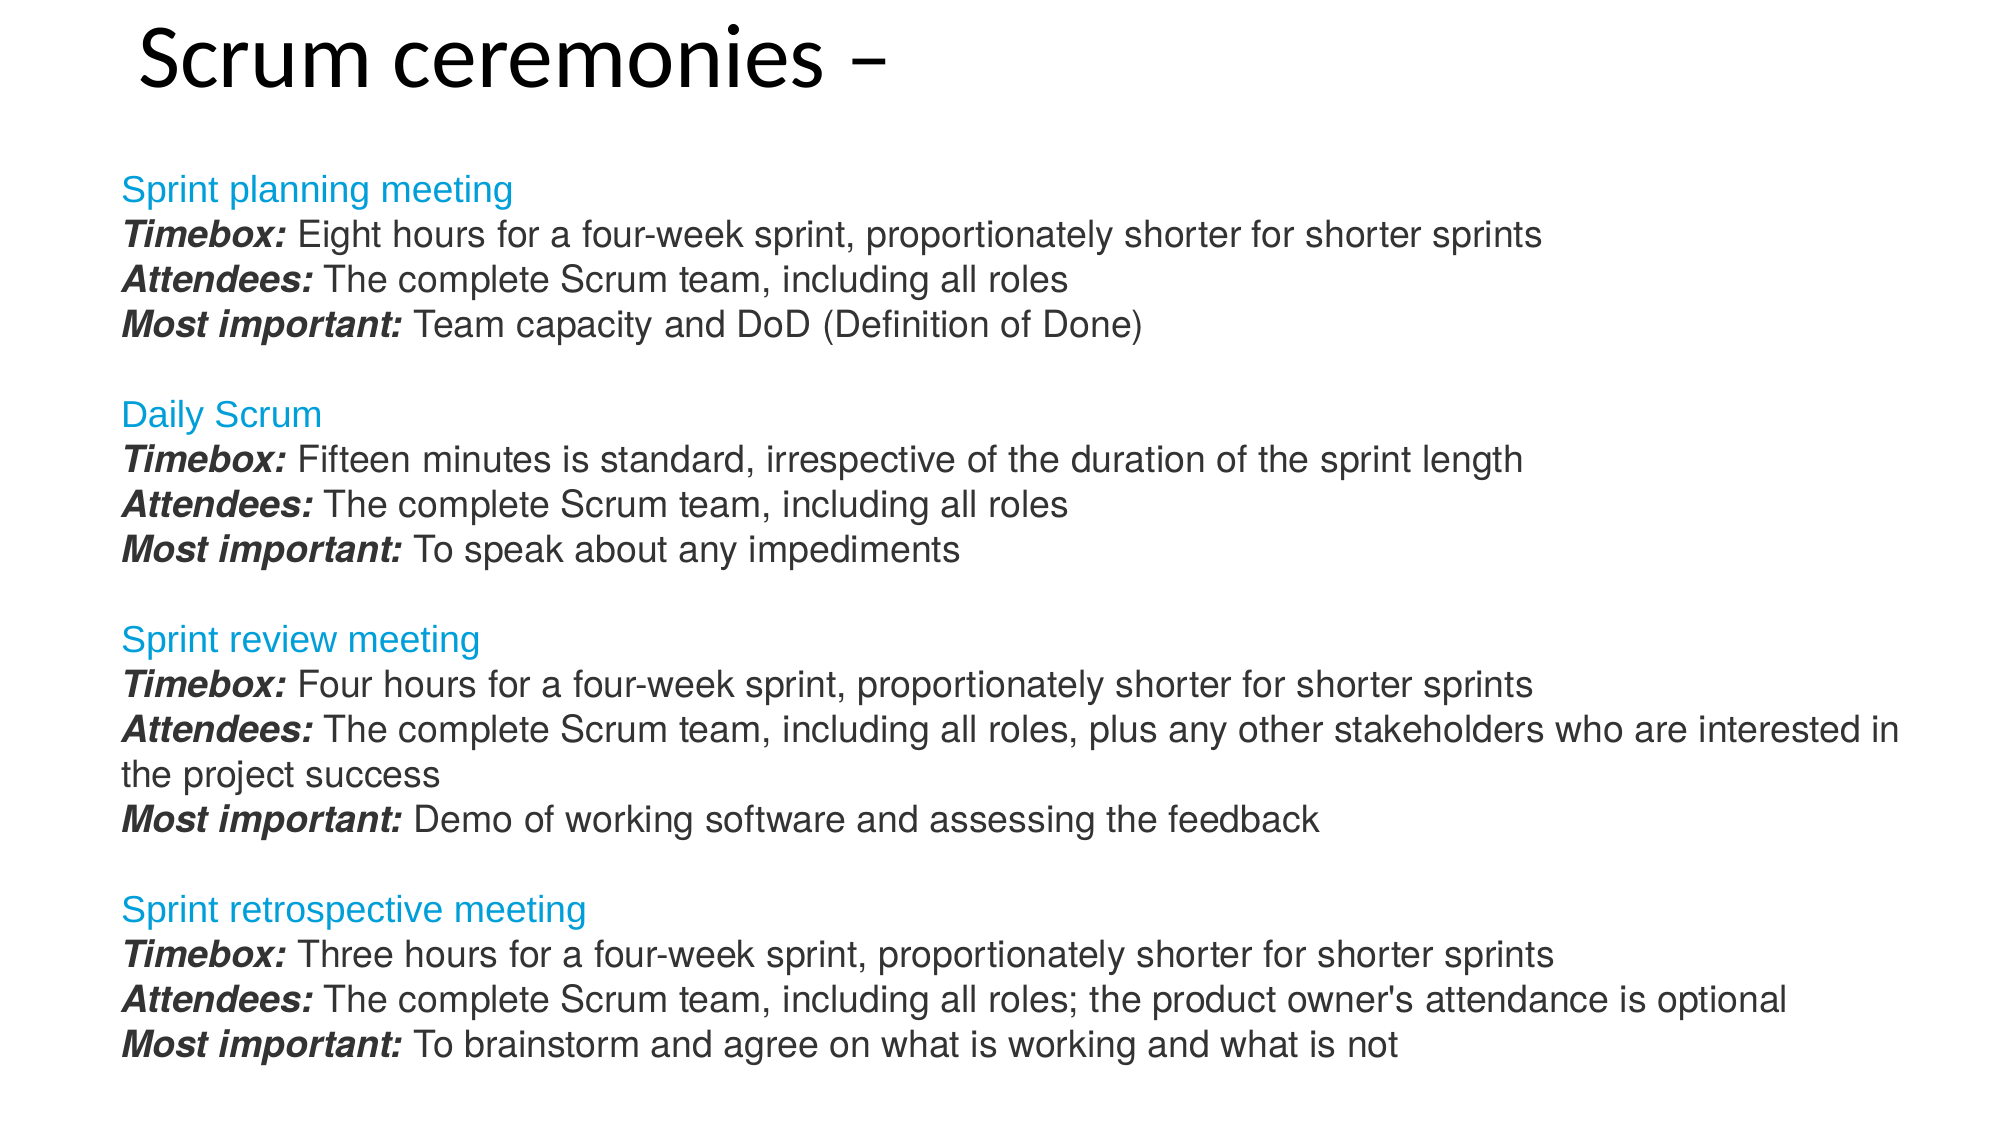

Scrum ceremonies –
Sprint planning meeting
Timebox: Eight hours for a four-week sprint, proportionately shorter for shorter sprints
Attendees: The complete Scrum team, including all roles
Most important: Team capacity and DoD (Definition of Done)

Daily Scrum
Timebox: Fifteen minutes is standard, irrespective of the duration of the sprint length
Attendees: The complete Scrum team, including all roles
Most important: To speak about any impediments
Sprint review meeting
Timebox: Four hours for a four-week sprint, proportionately shorter for shorter sprints
Attendees: The complete Scrum team, including all roles, plus any other stakeholders who are interested in the project success
Most important: Demo of working software and assessing the feedback
Sprint retrospective meeting
Timebox: Three hours for a four-week sprint, proportionately shorter for shorter sprints
Attendees: The complete Scrum team, including all roles; the product owner's attendance is optional
Most important: To brainstorm and agree on what is working and what is not